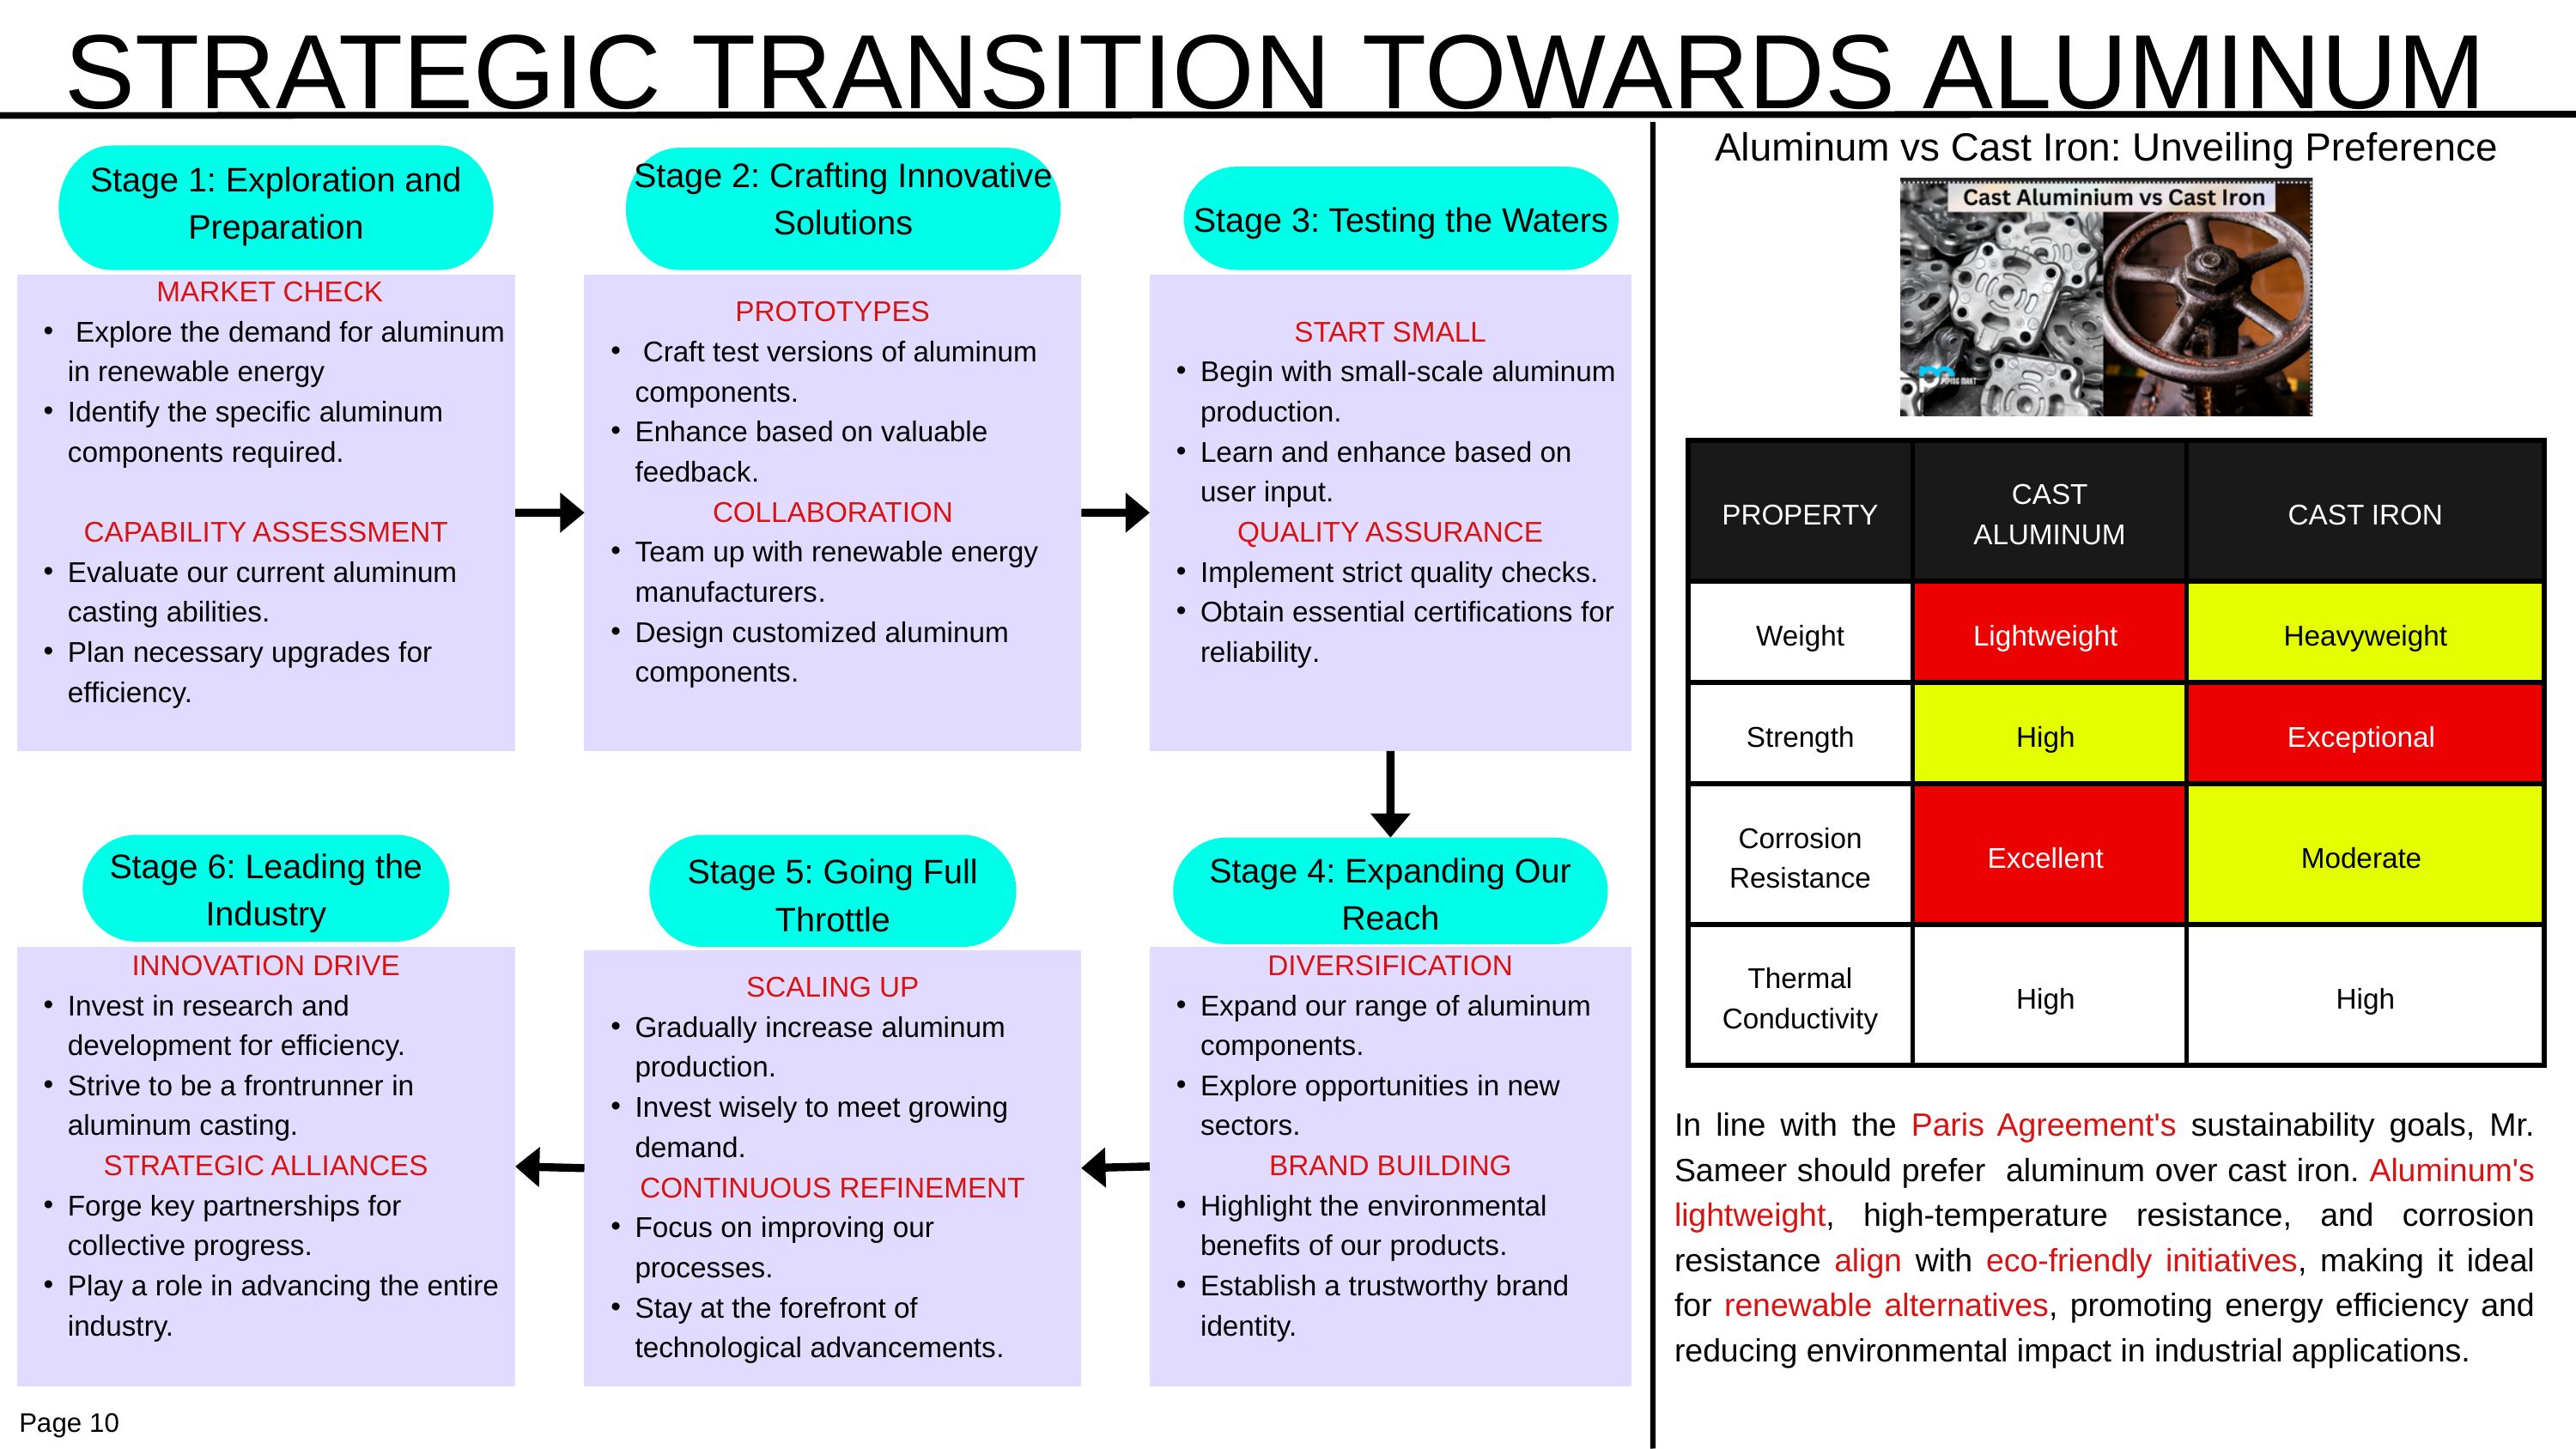

STRATEGIC TRANSITION TOWARDS ALUMINUM
Aluminum vs Cast Iron: Unveiling Preference

Stage 2: Crafting Innovative Solutions

Stage 1: Exploration and Preparation

Stage 3: Testing the Waters

 MARKET CHECK
 Explore the demand for aluminum in renewable energy
Identify the specific aluminum components required.

CAPABILITY ASSESSMENT
Evaluate our current aluminum casting abilities.
Plan necessary upgrades for efficiency.

PROTOTYPES
 Craft test versions of aluminum components.
Enhance based on valuable feedback.
COLLABORATION
Team up with renewable energy manufacturers.
Design customized aluminum components.

START SMALL
Begin with small-scale aluminum production.
Learn and enhance based on user input.
QUALITY ASSURANCE
Implement strict quality checks.
Obtain essential certifications for reliability.

| PROPERTY | CAST ALUMINUM | CAST IRON |
| --- | --- | --- |
| Weight | Lightweight | Heavyweight |
| Strength | High | Exceptional |
| Corrosion Resistance | Excellent | Moderate |
| Thermal Conductivity | High | High |

Stage 6: Leading the Industry

Stage 5: Going Full Throttle

Stage 4: Expanding Our Reach

INNOVATION DRIVE
Invest in research and development for efficiency.
Strive to be a frontrunner in aluminum casting.
STRATEGIC ALLIANCES
Forge key partnerships for collective progress.
Play a role in advancing the entire industry.

DIVERSIFICATION
Expand our range of aluminum components.
Explore opportunities in new sectors.
BRAND BUILDING
Highlight the environmental benefits of our products.
Establish a trustworthy brand identity.

SCALING UP
Gradually increase aluminum production.
Invest wisely to meet growing demand.
CONTINUOUS REFINEMENT
Focus on improving our processes.
Stay at the forefront of technological advancements.
In line with the Paris Agreement's sustainability goals, Mr. Sameer should prefer  aluminum over cast iron. Aluminum's lightweight, high-temperature resistance, and corrosion resistance align with eco-friendly initiatives, making it ideal for renewable alternatives, promoting energy efficiency and reducing environmental impact in industrial applications.

Page 10